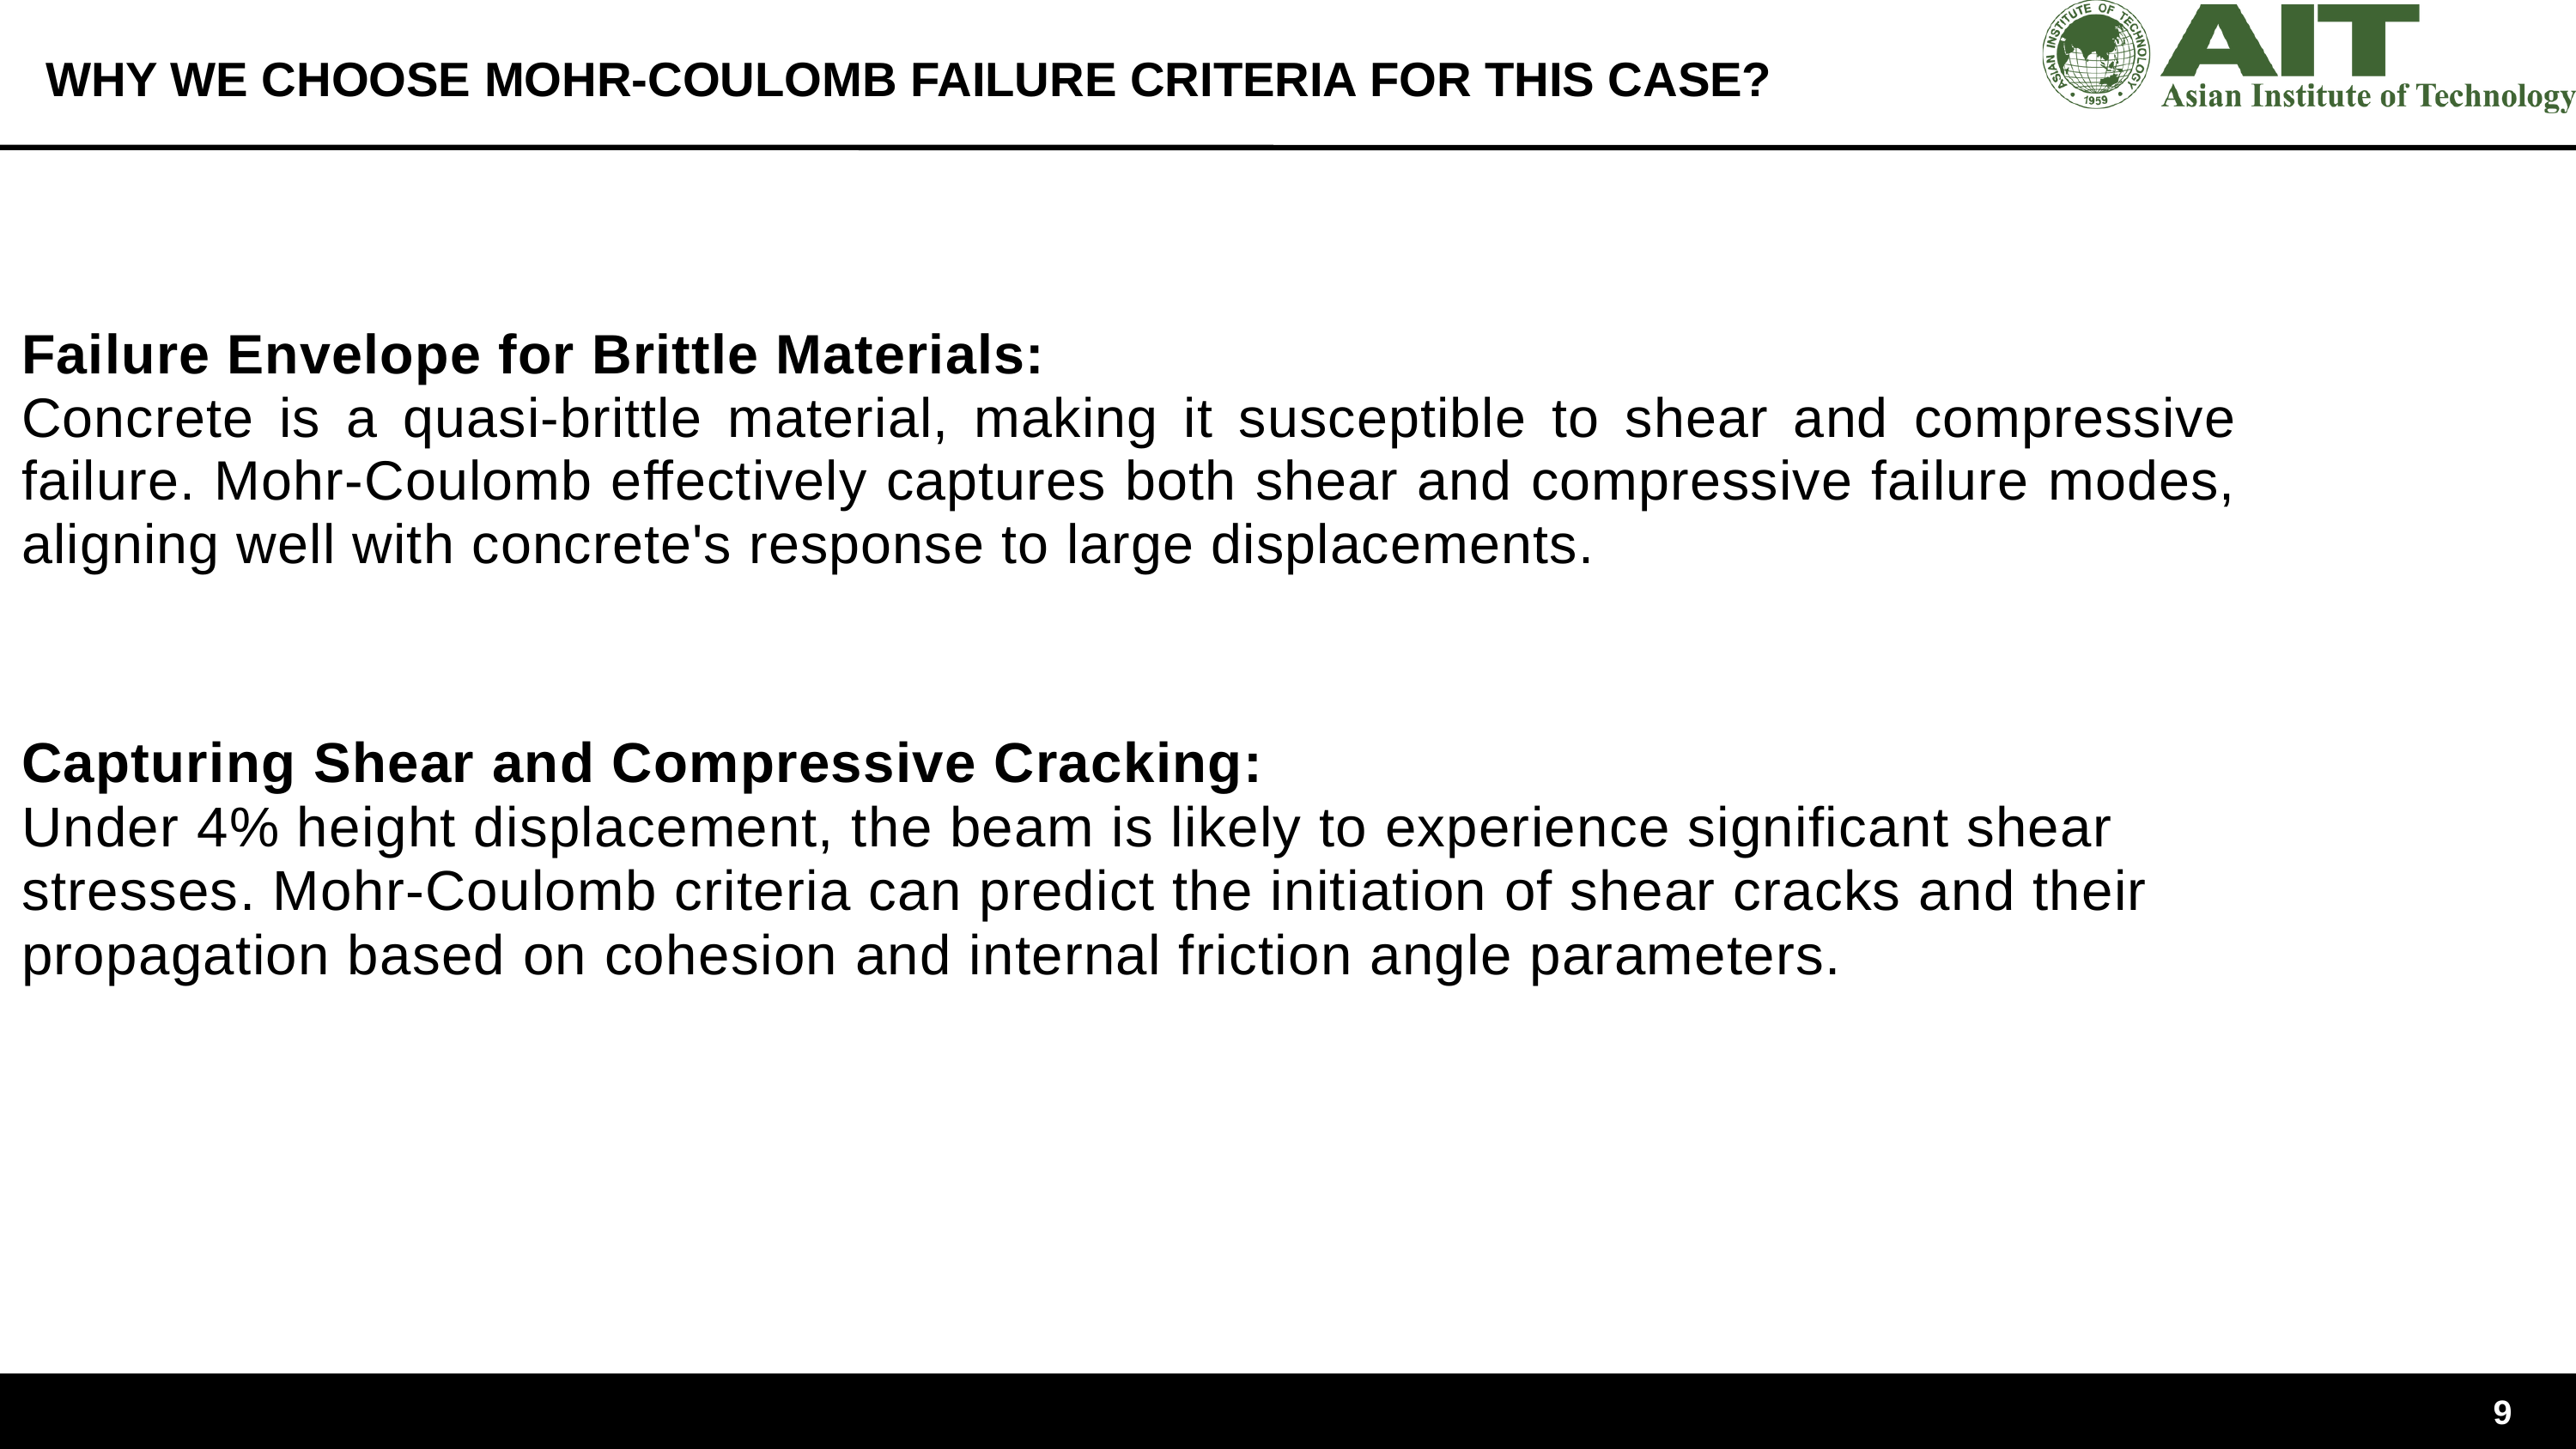

WHY WE CHOOSE MOHR-COULOMB FAILURE CRITERIA FOR THIS CASE?

Failure Envelope for Brittle Materials:
Concrete is a quasi-brittle material, making it susceptible to shear and compressive failure. Mohr-Coulomb effectively captures both shear and compressive failure modes, aligning well with concrete's response to large displacements.

Capturing Shear and Compressive Cracking:
Under 4% height displacement, the beam is likely to experience significant shear stresses. Mohr-Coulomb criteria can predict the initiation of shear cracks and their propagation based on cohesion and internal friction angle parameters.

9